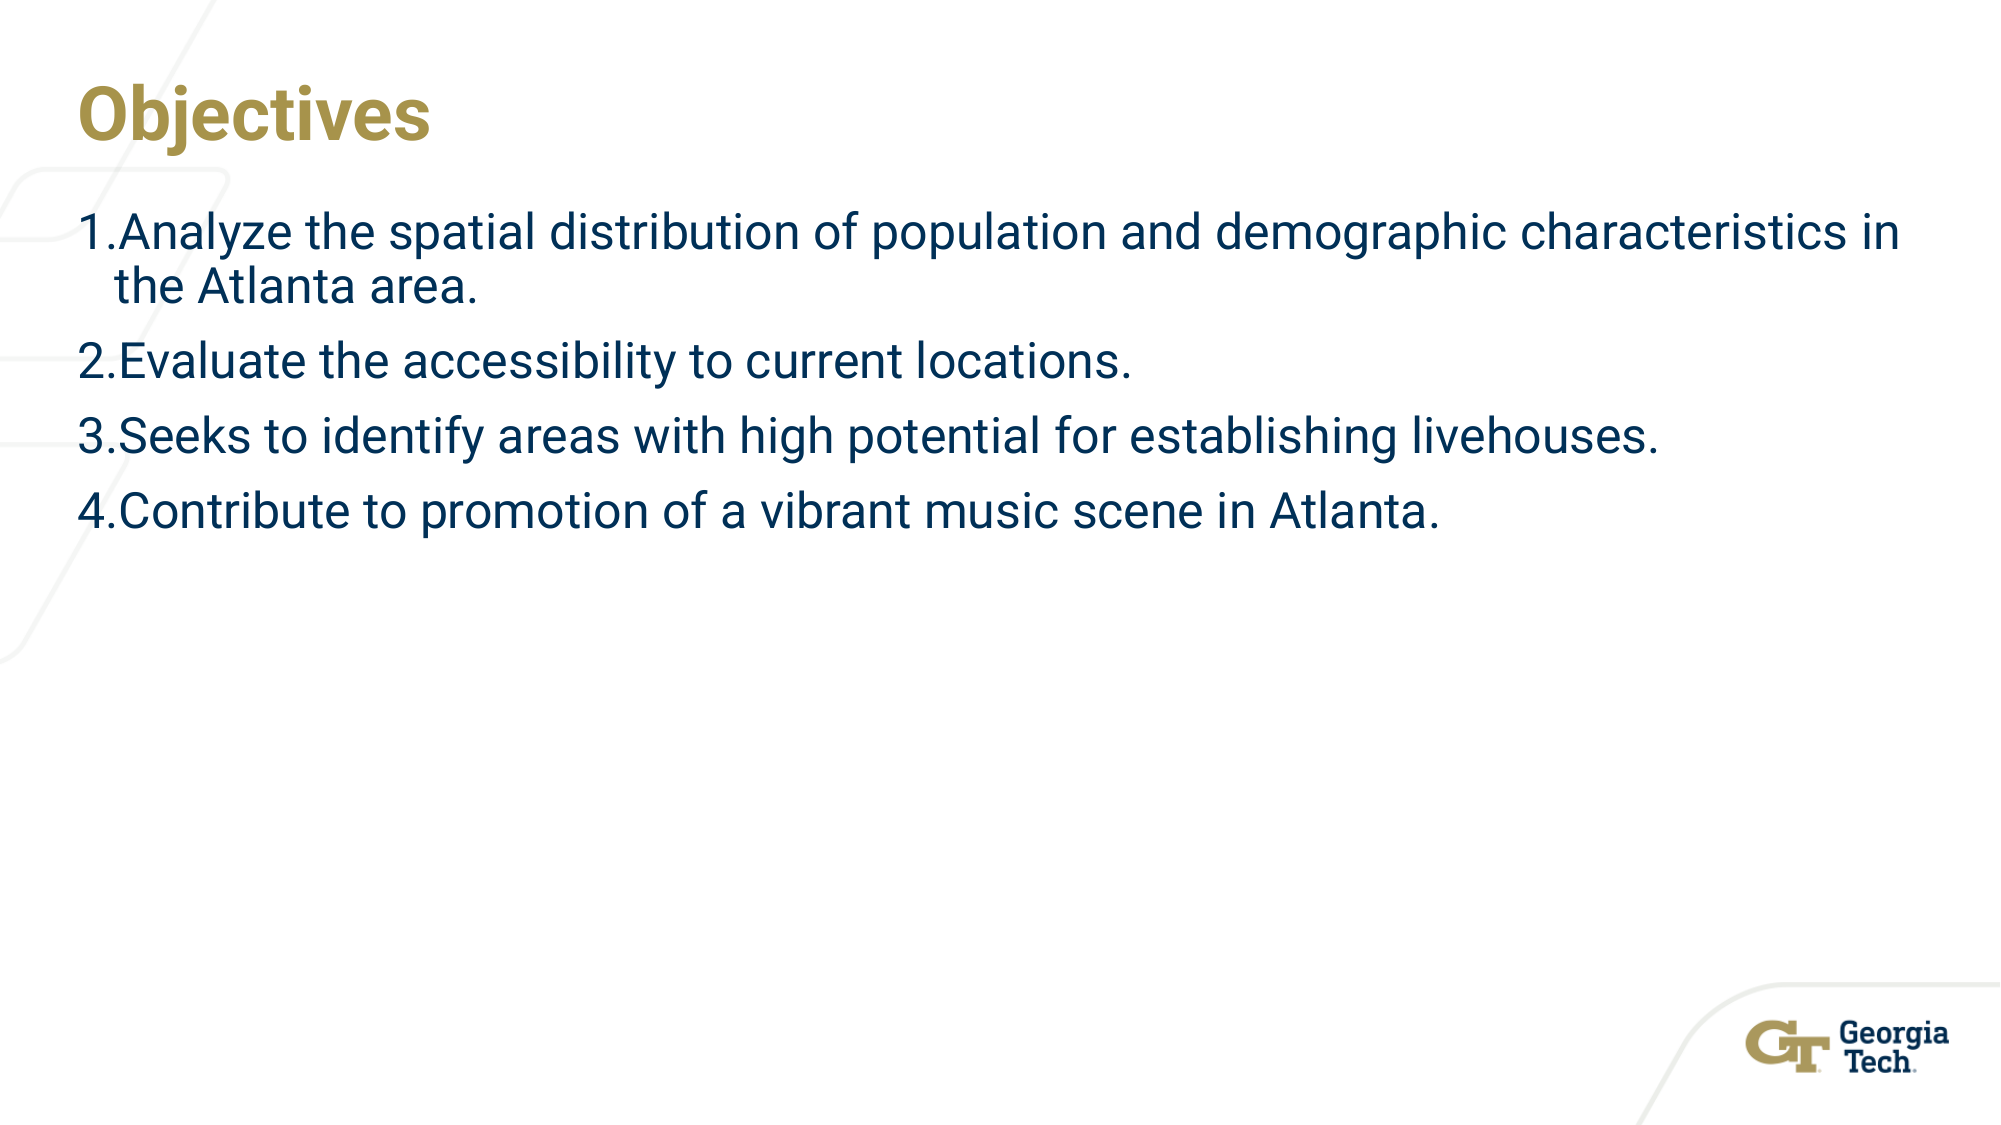

# Objectives
Analyze the spatial distribution of population and demographic characteristics in the Atlanta area.
Evaluate the accessibility to current locations.
Seeks to identify areas with high potential for establishing livehouses.
Contribute to promotion of a vibrant music scene in Atlanta.